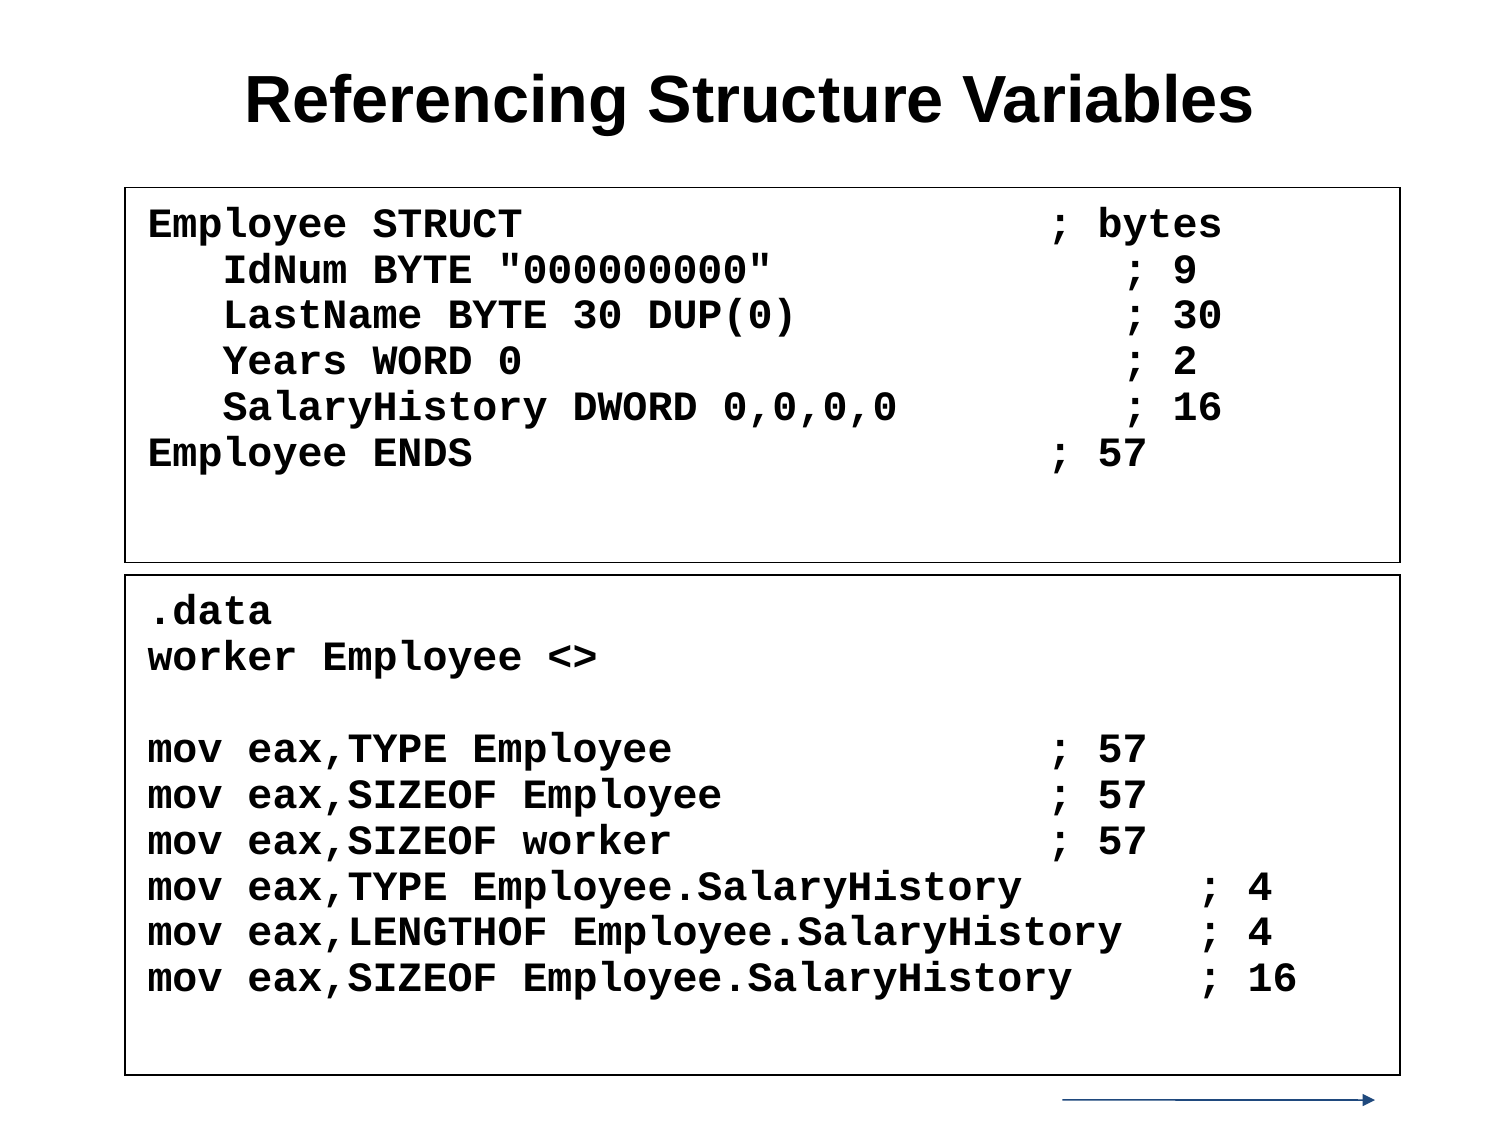

# Referencing Structure Variables
Employee STRUCT	; bytes
IdNum BYTE "000000000"	; 9
LastName BYTE 30 DUP(0)	; 30
Years WORD 0	; 2
SalaryHistory DWORD 0,0,0,0	; 16
Employee ENDS	; 57
.data
worker Employee <>

mov eax,TYPE Employee 		; 57
mov eax,SIZEOF Employee 		; 57
mov eax,SIZEOF worker 		; 57
mov eax,TYPE Employee.SalaryHistory 	; 4
mov eax,LENGTHOF Employee.SalaryHistory 	; 4
mov eax,SIZEOF Employee.SalaryHistory 	; 16